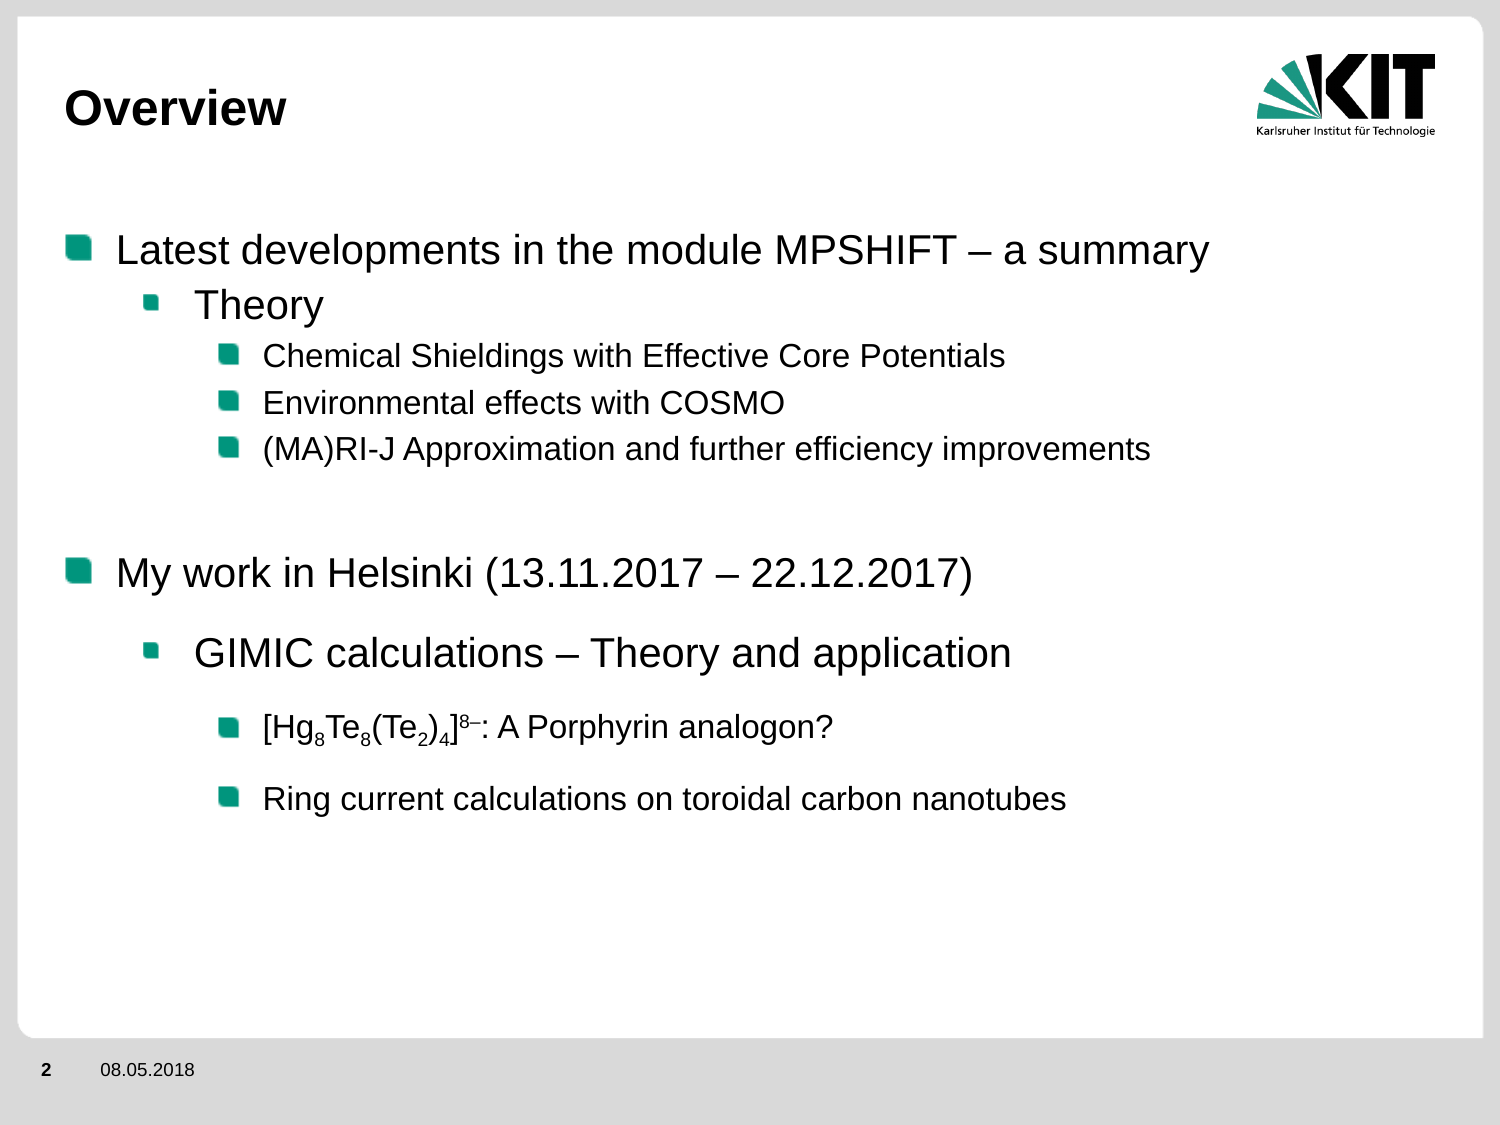

# Overview
Latest developments in the module MPSHIFT – a summary
Theory
Chemical Shieldings with Effective Core Potentials
Environmental effects with COSMO
(MA)RI-J Approximation and further efficiency improvements

My work in Helsinki (13.11.2017 – 22.12.2017)
GIMIC calculations – Theory and application
[Hg8Te8(Te2)4]8–: A Porphyrin analogon?
Ring current calculations on toroidal carbon nanotubes